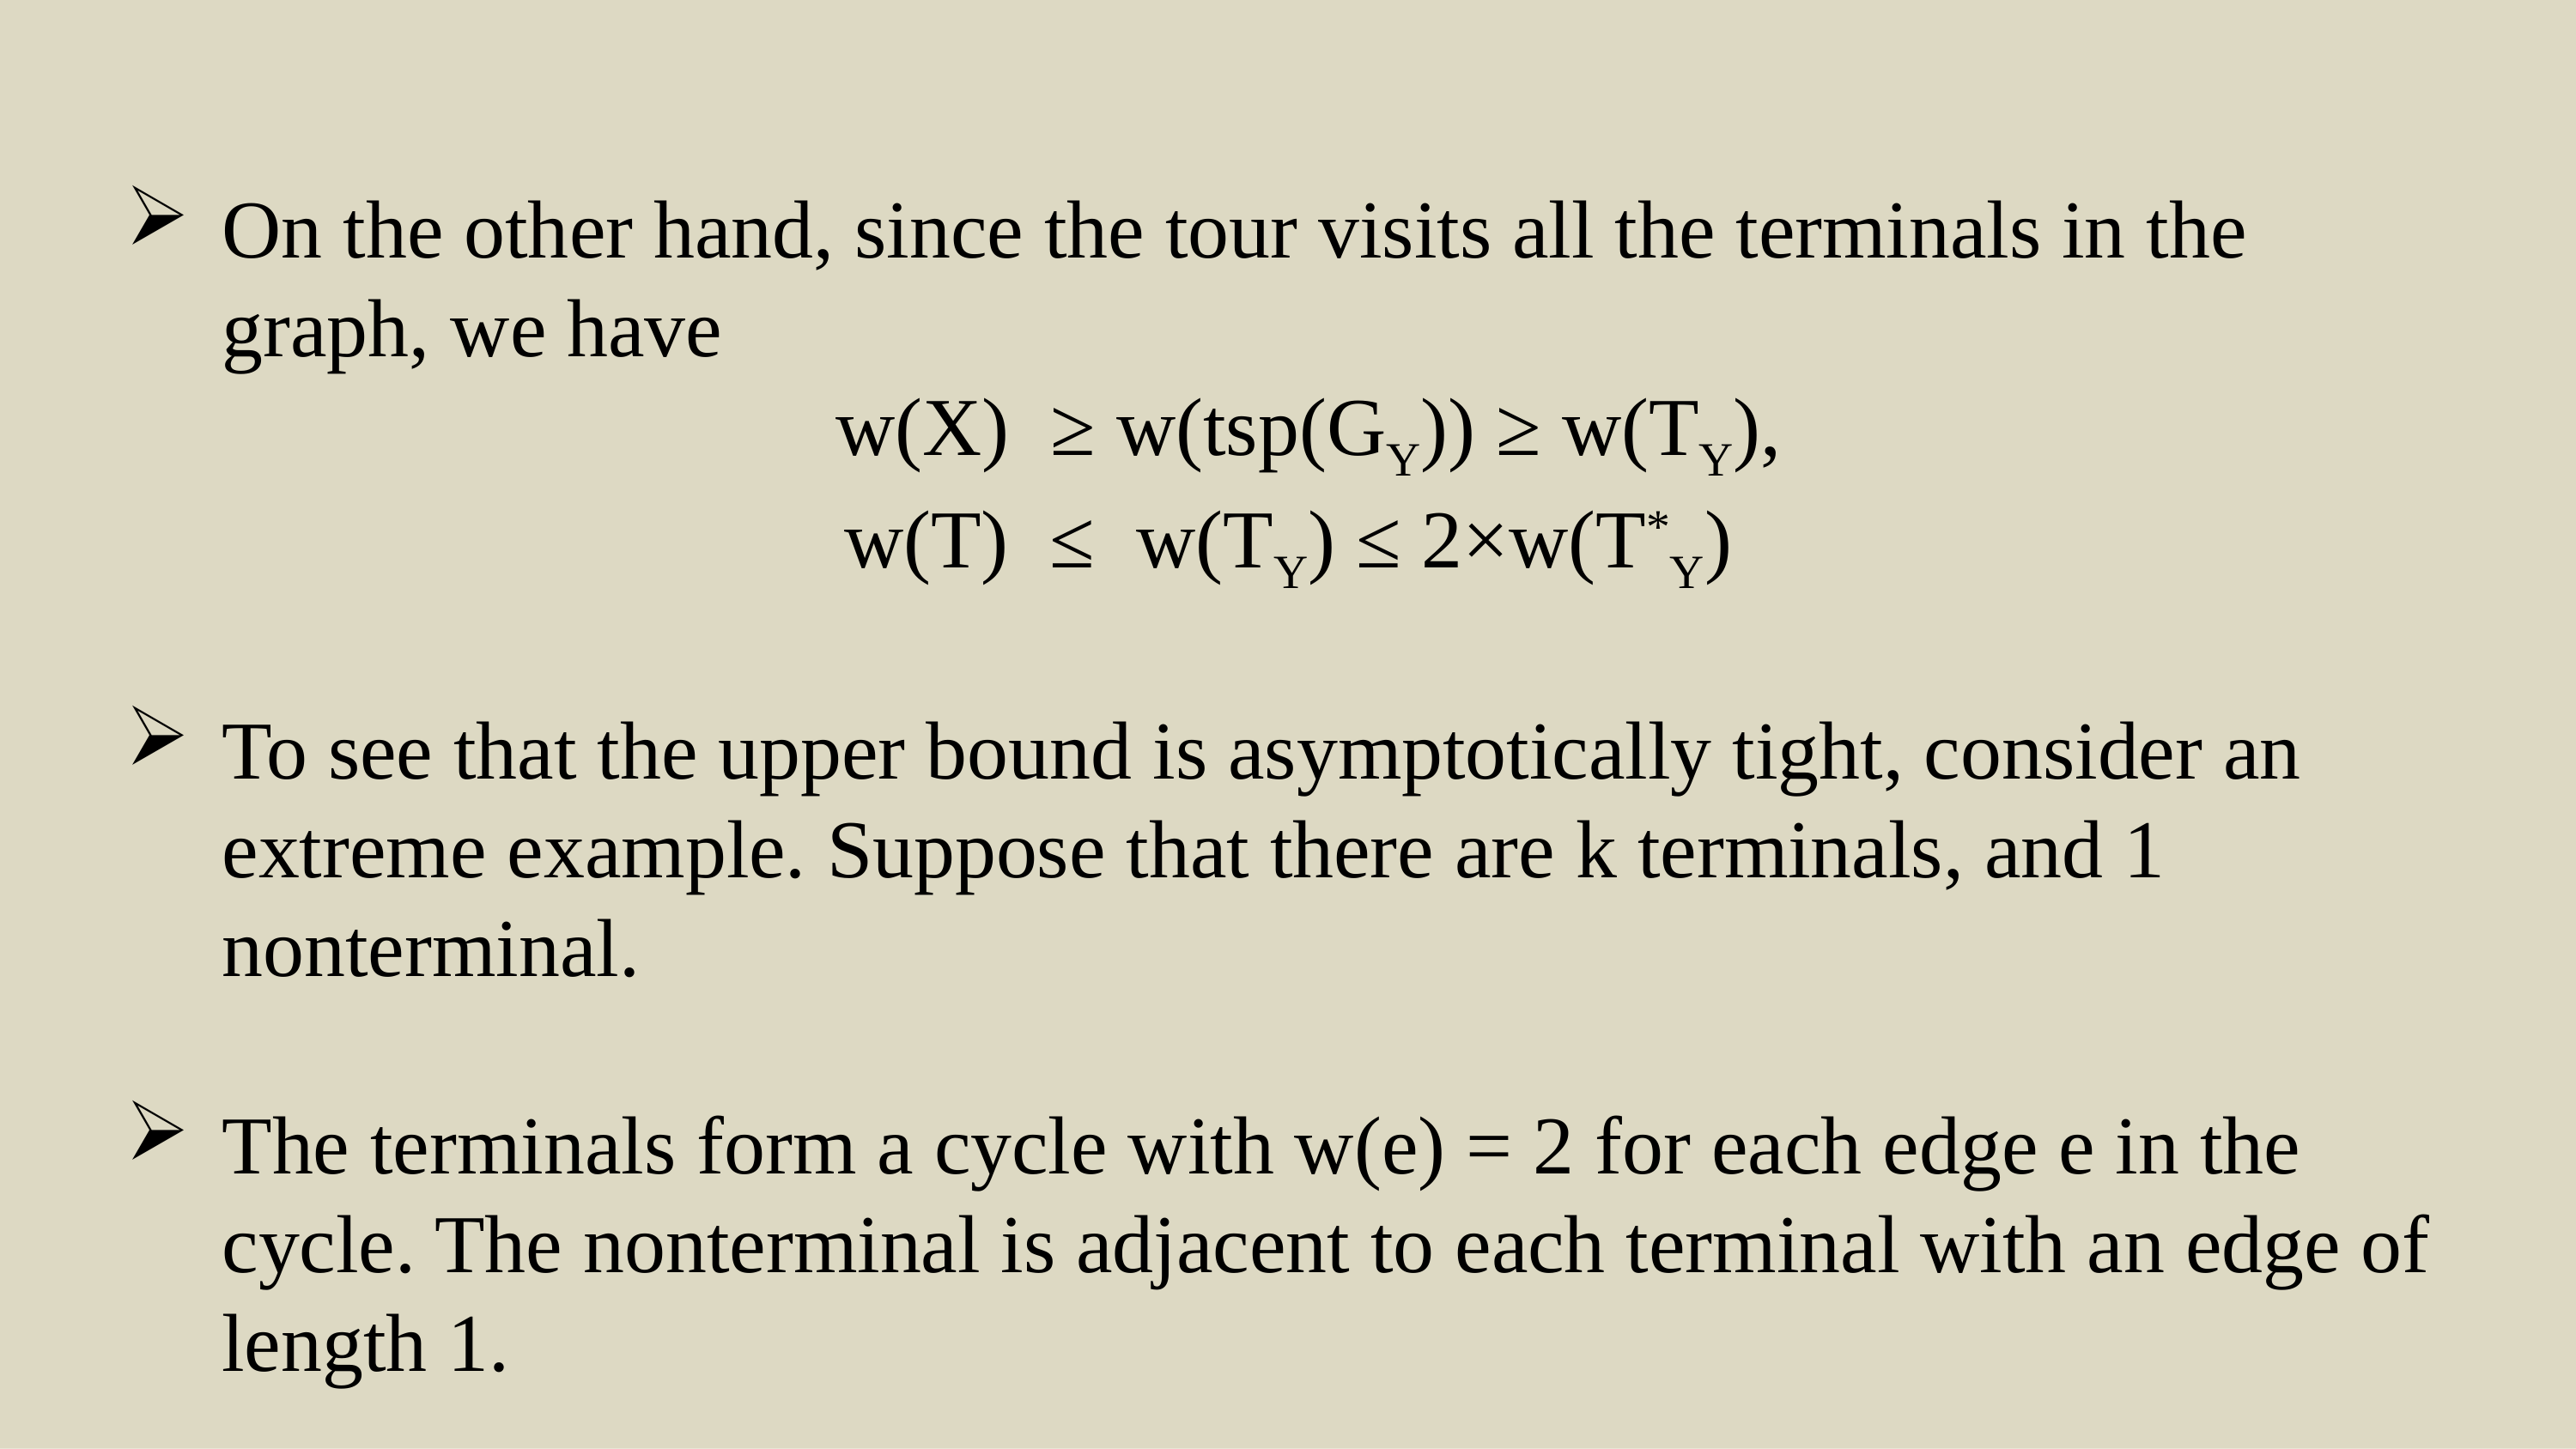

On the other hand, since the tour visits all the terminals in the graph, we have
  w(X)  ≥ w(tsp(GY)) ≥ w(TY),
w(T)  ≤  w(TY) ≤ 2×w(T*Y)

To see that the upper bound is asymptotically tight, consider an extreme example. Suppose that there are k terminals, and 1 nonterminal.

The terminals form a cycle with w(e) = 2 for each edge e in the cycle. The nonterminal is adjacent to each terminal with an edge of length 1.